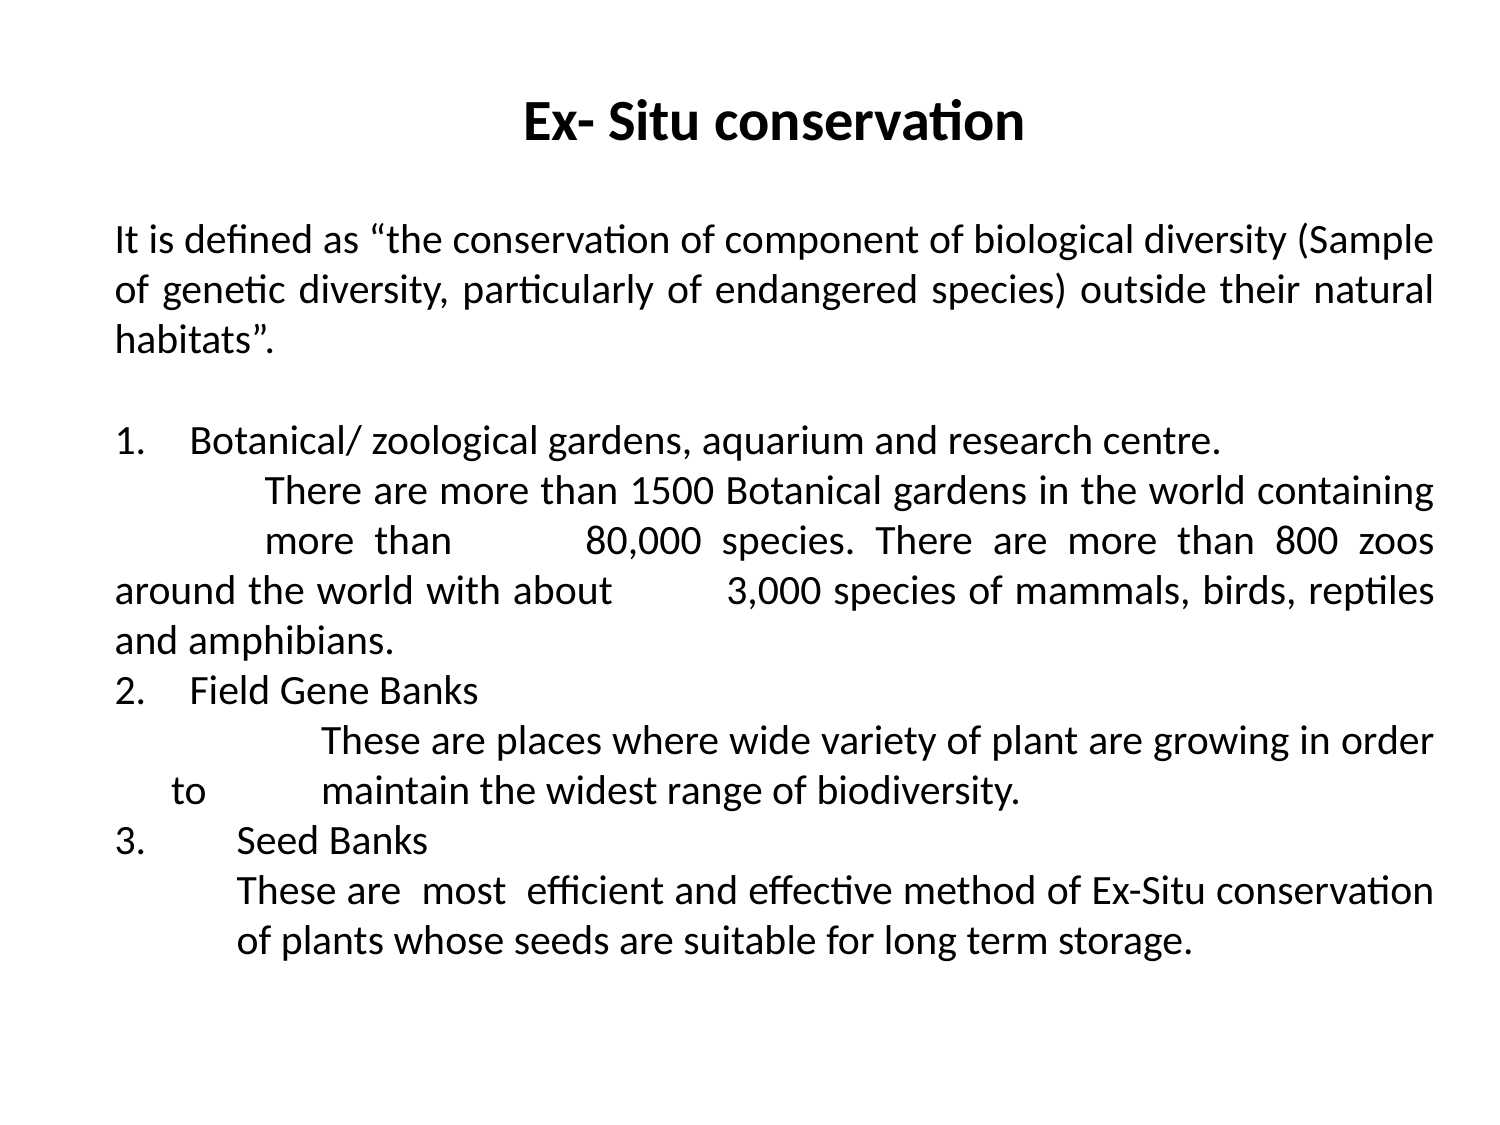

Ex- Situ conservation

It is defined as “the conservation of component of biological diversity (Sample of genetic diversity, particularly of endangered species) outside their natural habitats”.

Botanical/ zoological gardens, aquarium and research centre.
	There are more than 1500 Botanical gardens in the world containing 	more than 	80,000 species. There are more than 800 zoos around the world with about 	3,000 species of mammals, birds, reptiles and amphibians.
Field Gene Banks
		These are places where wide variety of plant are growing in order to 	maintain the widest range of biodiversity.
Seed Banks
	These are  most  efficient and effective method of Ex-Situ conservation of plants whose seeds are suitable for long term storage.